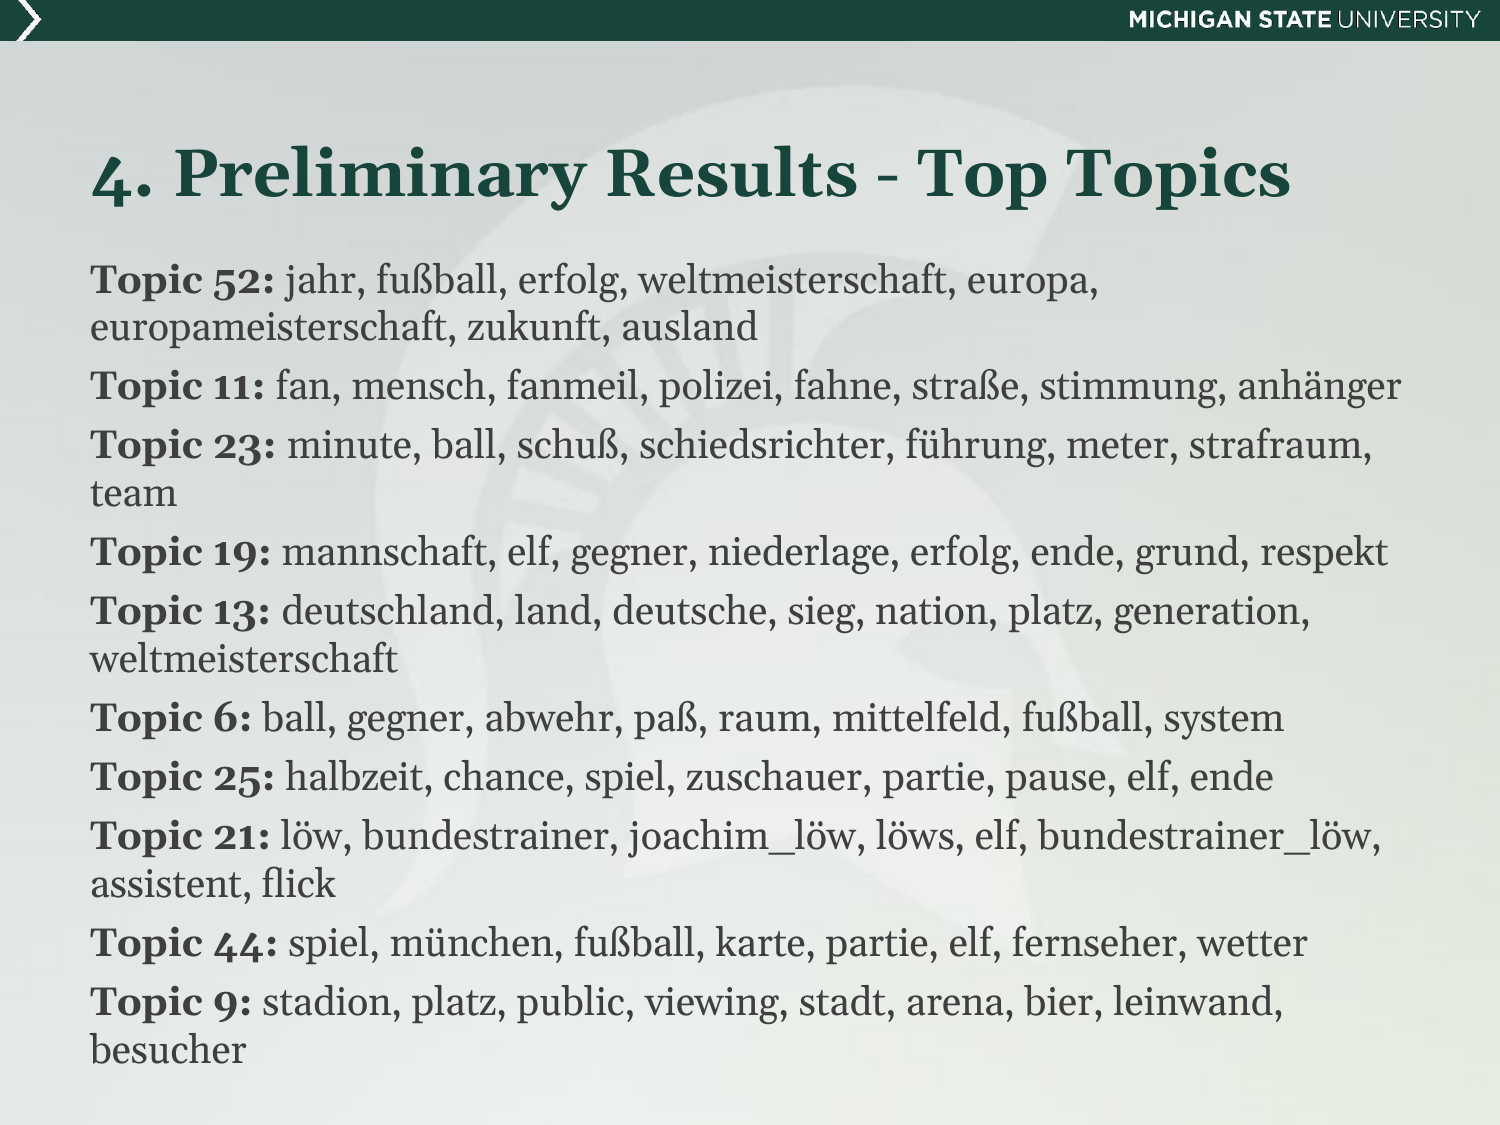

# 4. Preliminary Results - Top Topics
Topic 52: jahr, fußball, erfolg, weltmeisterschaft, europa, europameisterschaft, zukunft, ausland
Topic 11: fan, mensch, fanmeil, polizei, fahne, straße, stimmung, anhänger
Topic 23: minute, ball, schuß, schiedsrichter, führung, meter, strafraum, team
Topic 19: mannschaft, elf, gegner, niederlage, erfolg, ende, grund, respekt
Topic 13: deutschland, land, deutsche, sieg, nation, platz, generation, weltmeisterschaft
Topic 6: ball, gegner, abwehr, paß, raum, mittelfeld, fußball, system
Topic 25: halbzeit, chance, spiel, zuschauer, partie, pause, elf, ende
Topic 21: löw, bundestrainer, joachim_löw, löws, elf, bundestrainer_löw, assistent, flick
Topic 44: spiel, münchen, fußball, karte, partie, elf, fernseher, wetter
Topic 9: stadion, platz, public, viewing, stadt, arena, bier, leinwand, besucher